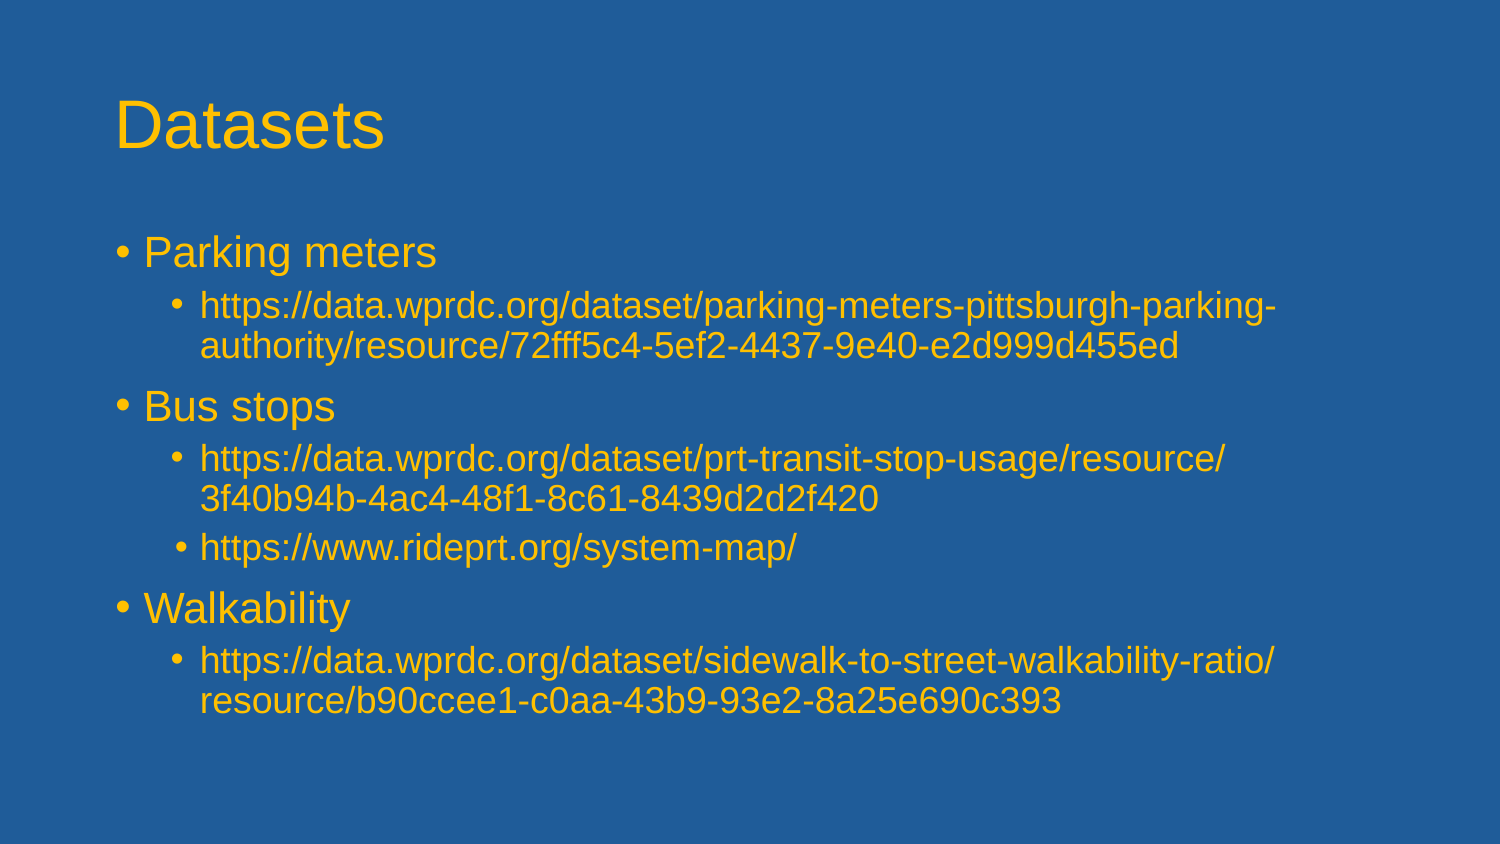

# Datasets
Parking meters
https://data.wprdc.org/dataset/parking-meters-pittsburgh-parking-authority/resource/72fff5c4-5ef2-4437-9e40-e2d999d455ed
Bus stops
https://data.wprdc.org/dataset/prt-transit-stop-usage/resource/3f40b94b-4ac4-48f1-8c61-8439d2d2f420
https://www.rideprt.org/system-map/
Walkability
https://data.wprdc.org/dataset/sidewalk-to-street-walkability-ratio/resource/b90ccee1-c0aa-43b9-93e2-8a25e690c393